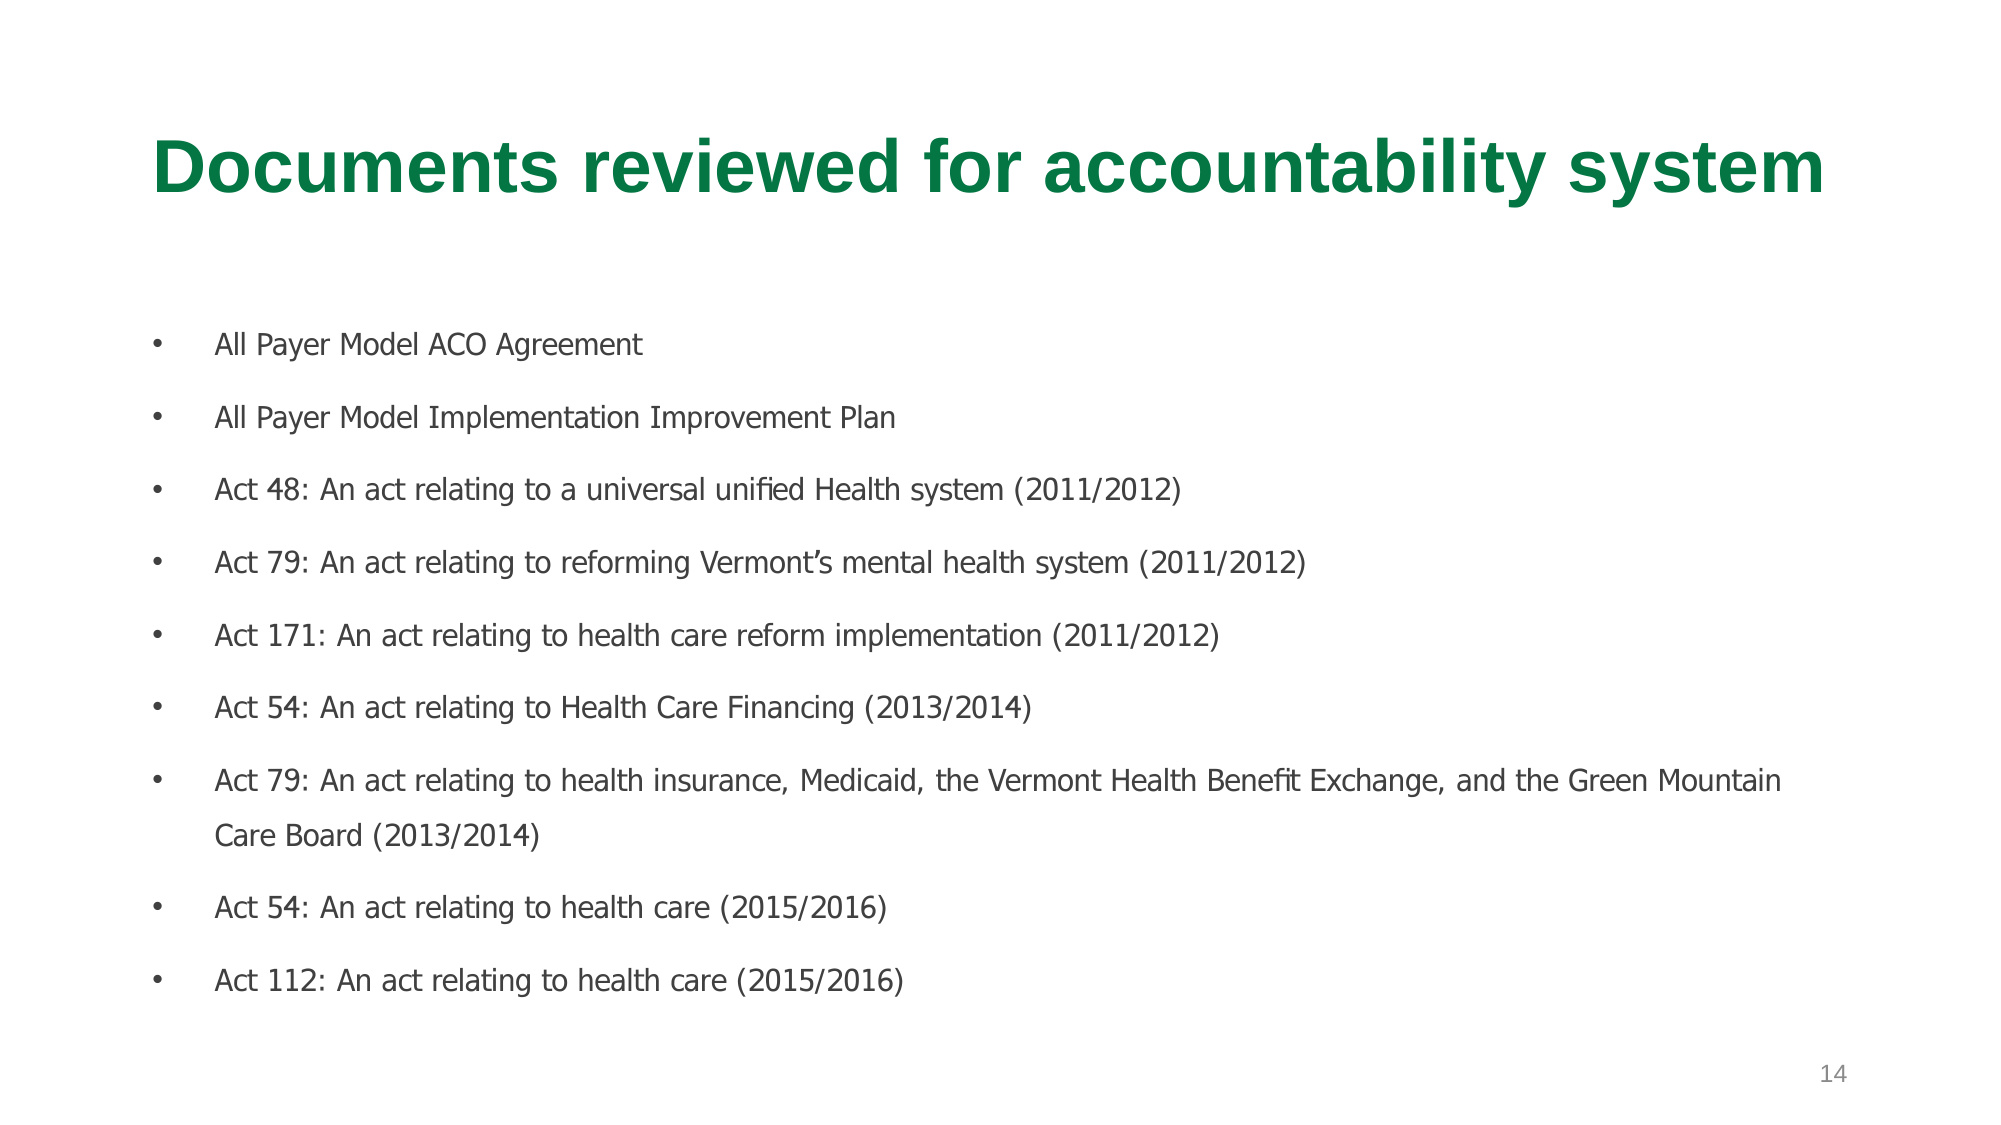

# Documents reviewed for accountability system
All Payer Model ACO Agreement
All Payer Model Implementation Improvement Plan
Act 48: An act relating to a universal unified Health system (2011/2012)
Act 79: An act relating to reforming Vermont’s mental health system (2011/2012)
Act 171: An act relating to health care reform implementation (2011/2012)
Act 54: An act relating to Health Care Financing (2013/2014)
Act 79: An act relating to health insurance, Medicaid, the Vermont Health Benefit Exchange, and the Green Mountain Care Board (2013/2014)
Act 54: An act relating to health care (2015/2016)
Act 112: An act relating to health care (2015/2016)

14